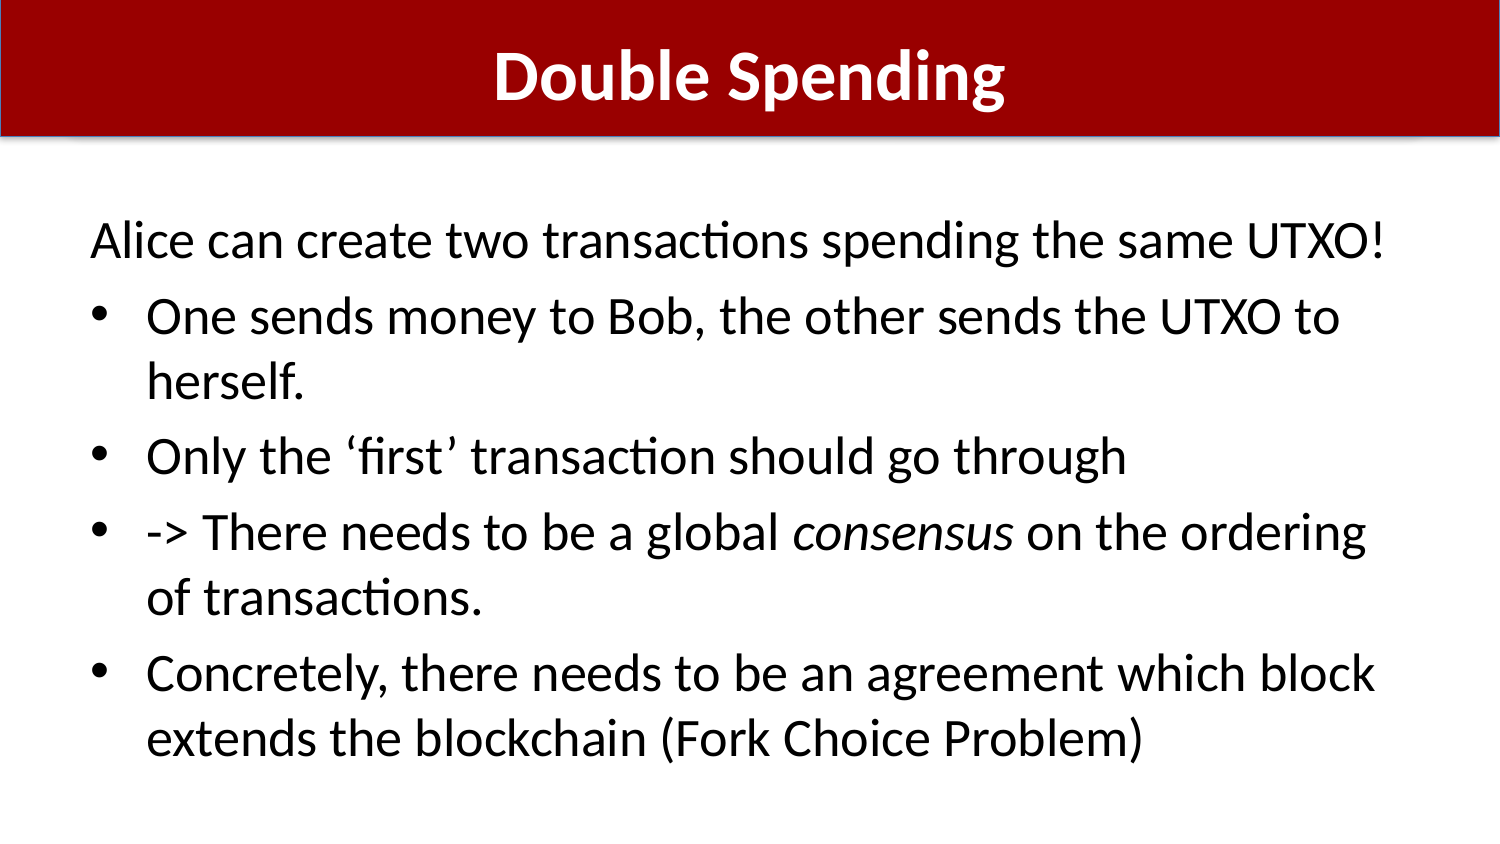

# Double Spending
Alice can create two transactions spending the same UTXO!
One sends money to Bob, the other sends the UTXO to herself.
Only the ‘first’ transaction should go through
-> There needs to be a global consensus on the ordering of transactions.
Concretely, there needs to be an agreement which block extends the blockchain (Fork Choice Problem)